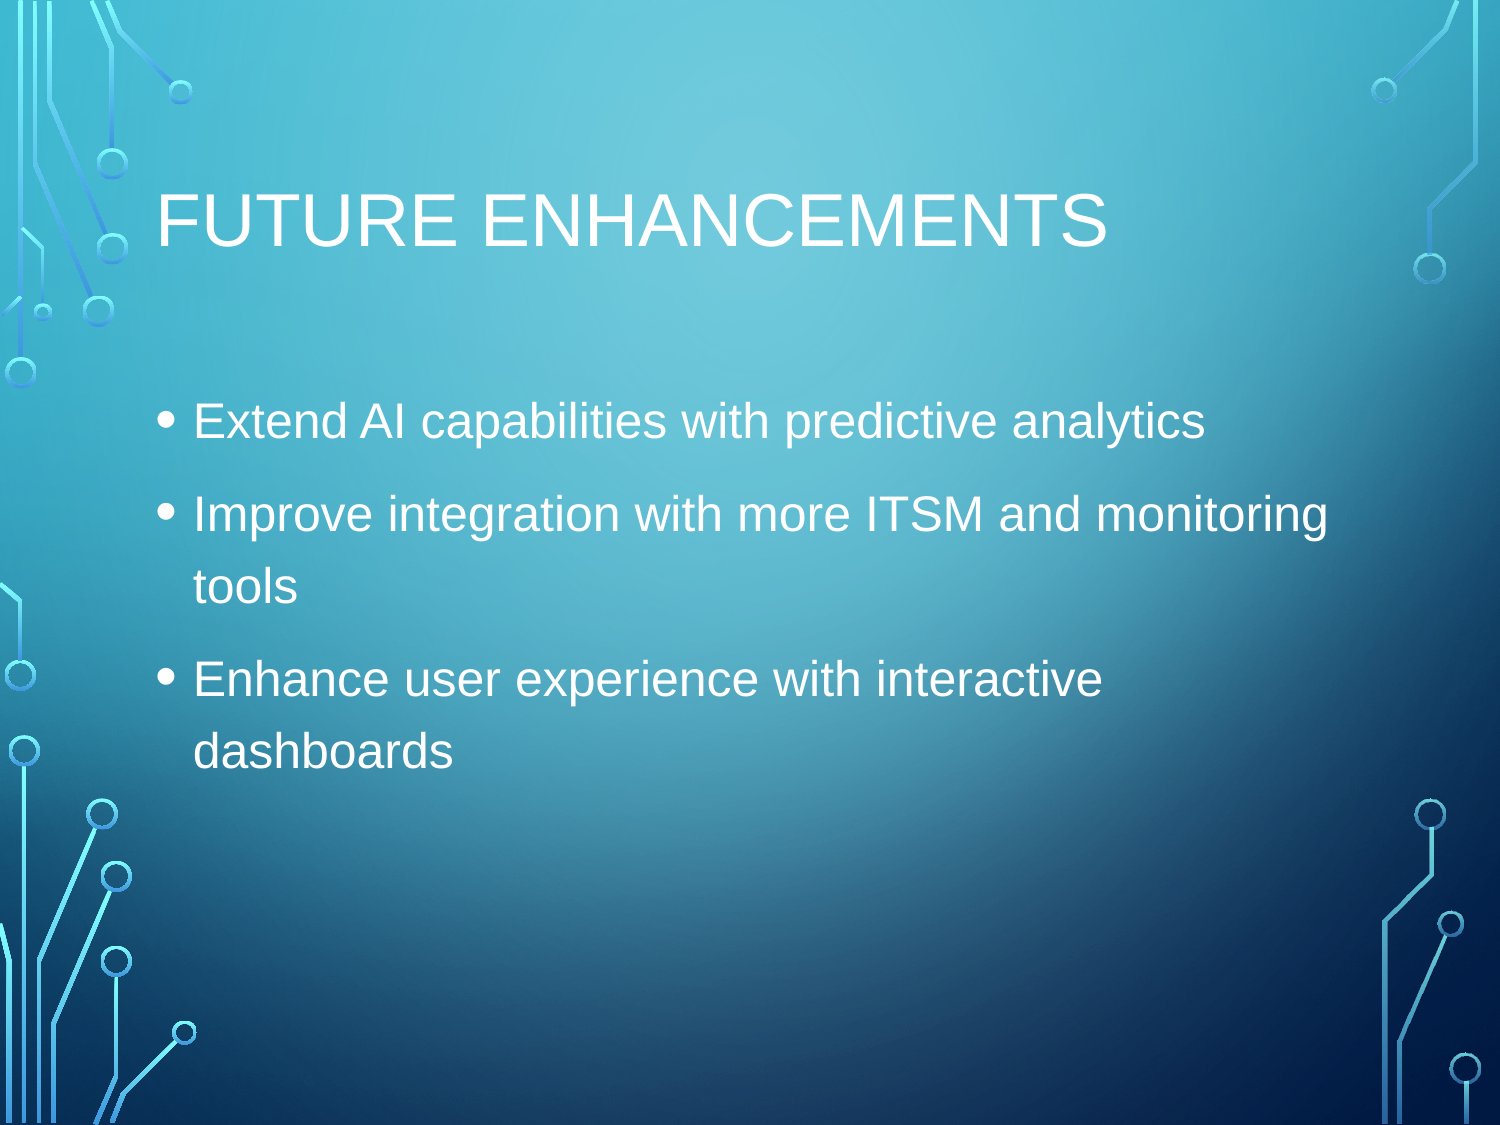

# Future Enhancements
Extend AI capabilities with predictive analytics
Improve integration with more ITSM and monitoring tools
Enhance user experience with interactive dashboards